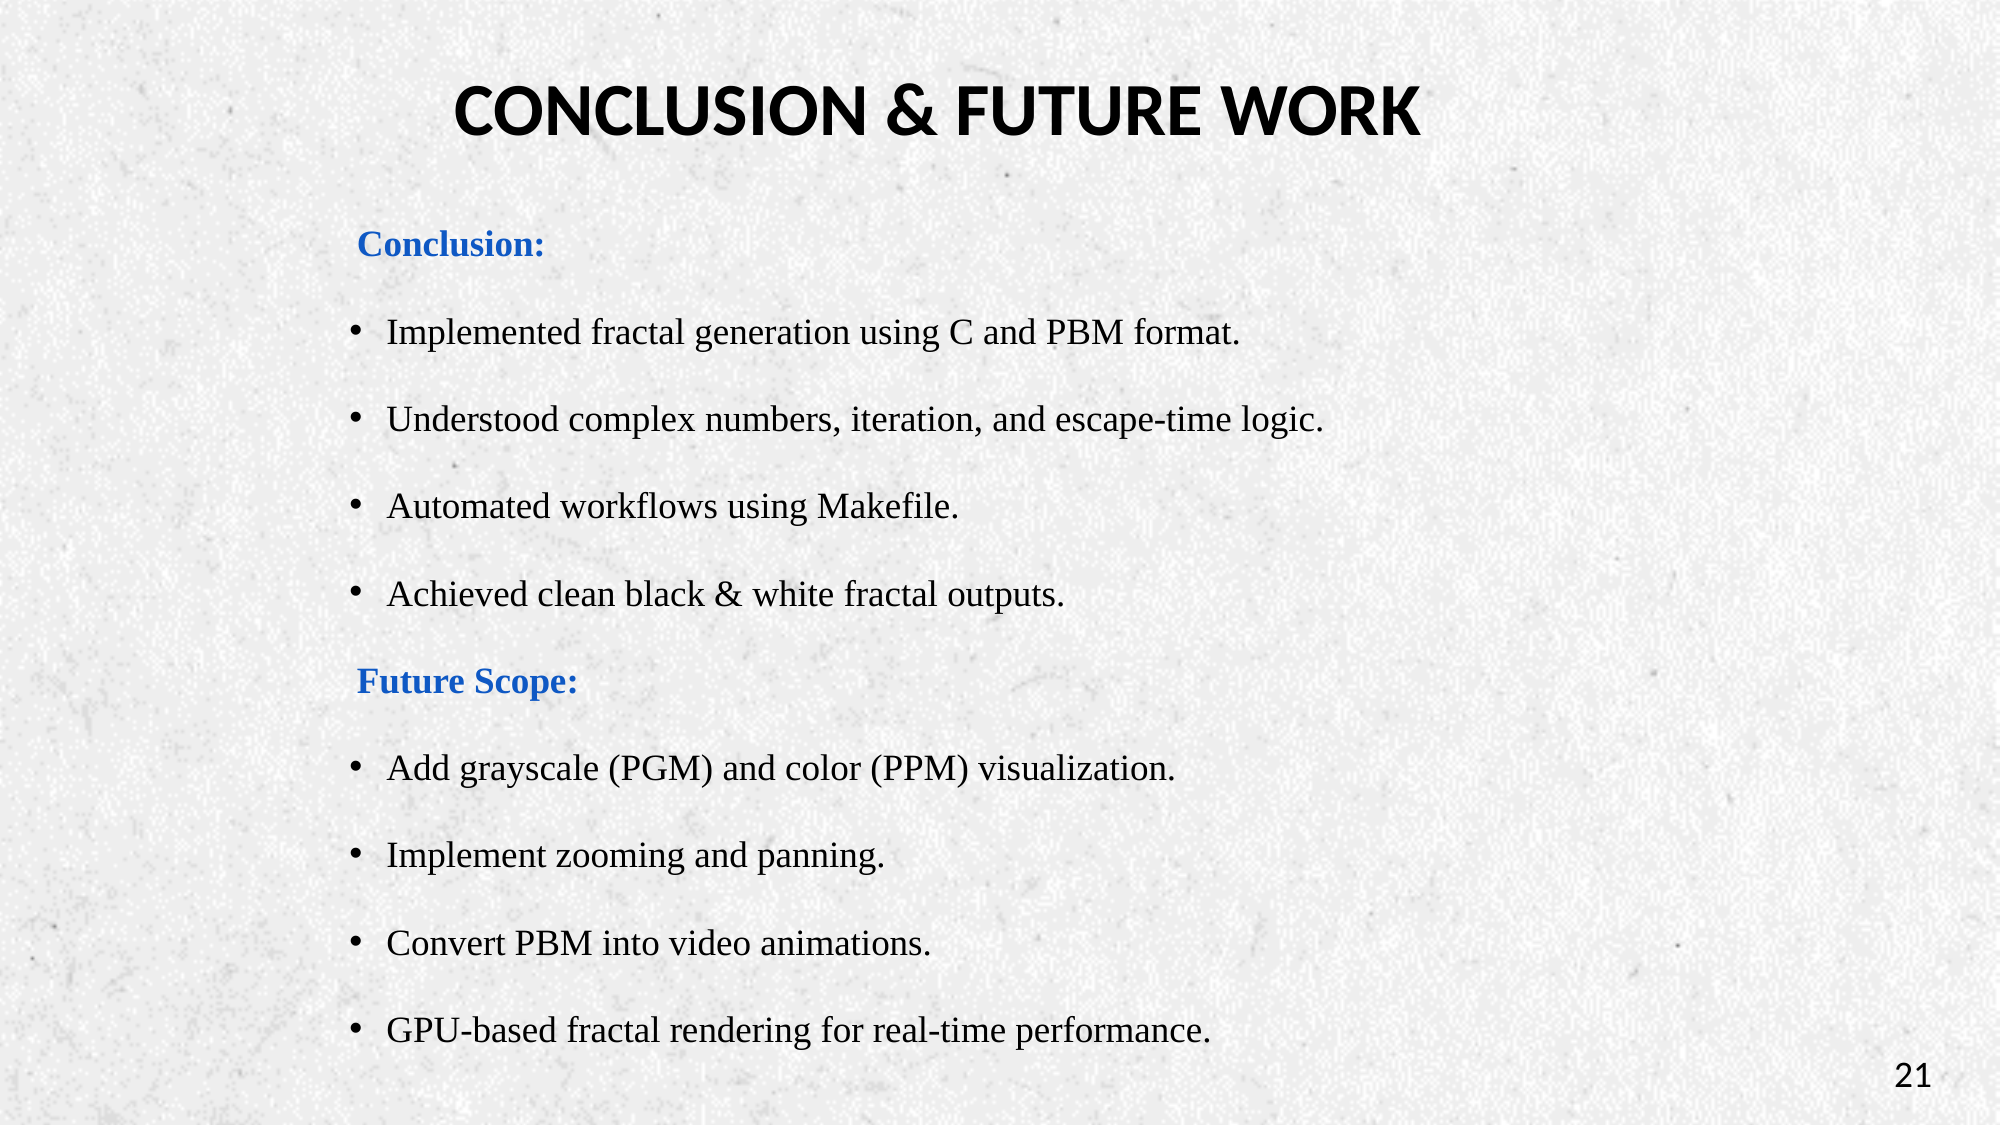

Conclusion & Future Work
Conclusion:
Implemented fractal generation using C and PBM format.
Understood complex numbers, iteration, and escape-time logic.
Automated workflows using Makefile.
Achieved clean black & white fractal outputs.
Future Scope:
Add grayscale (PGM) and color (PPM) visualization.
Implement zooming and panning.
Convert PBM into video animations.
GPU-based fractal rendering for real-time performance.

21